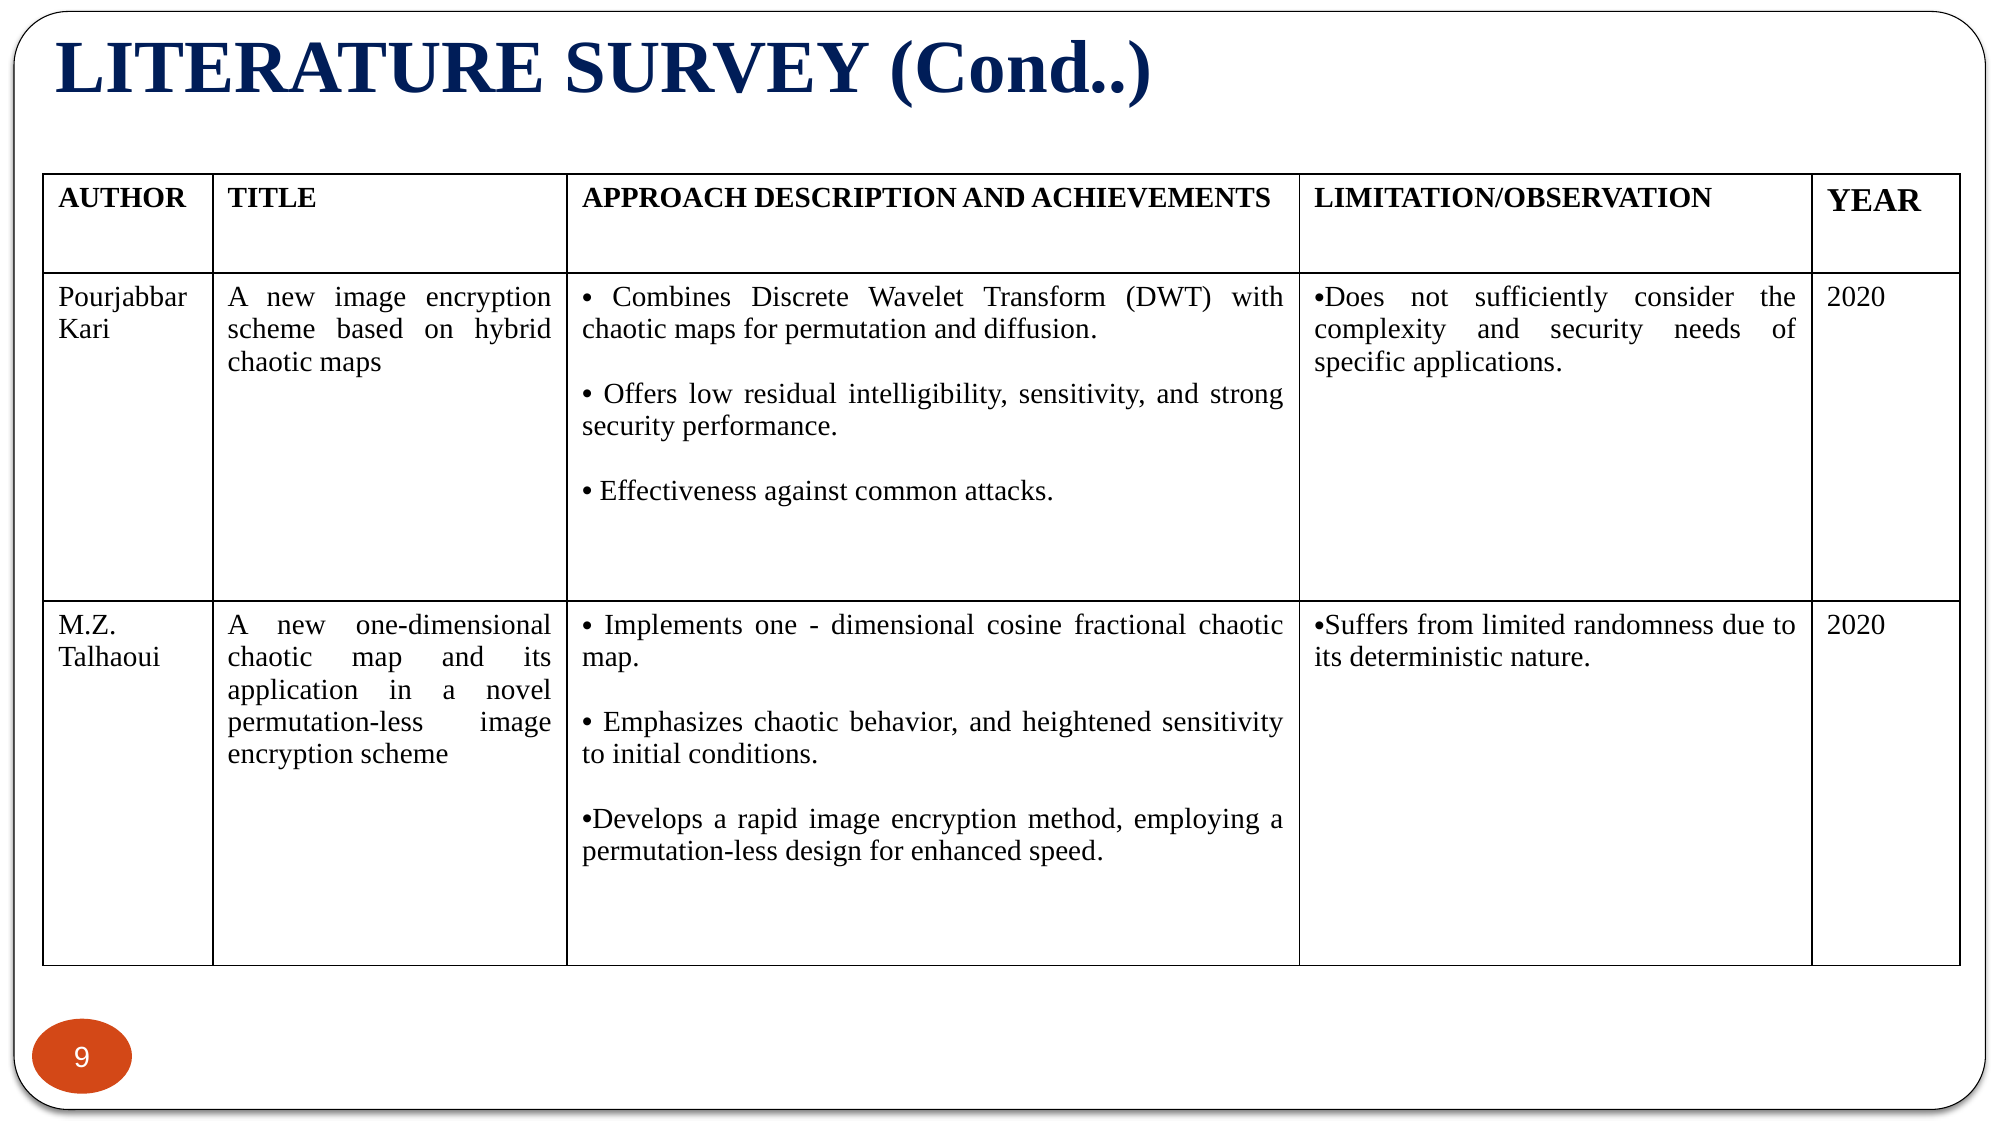

# LITERATURE SURVEY (Cond..)
| AUTHOR | TITLE | APPROACH DESCRIPTION AND ACHIEVEMENTS | LIMITATION/OBSERVATION | YEAR |
| --- | --- | --- | --- | --- |
| Pourjabbar Kari | A new image encryption scheme based on hybrid chaotic maps | Combines Discrete Wavelet Transform (DWT) with chaotic maps for permutation and diffusion. Offers low residual intelligibility, sensitivity, and strong security performance. Effectiveness against common attacks. | Does not sufficiently consider the complexity and security needs of specific applications. | 2020 |
| M.Z. Talhaoui | A new one-dimensional chaotic map and its application in a novel permutation-less image encryption scheme | Implements one - dimensional cosine fractional chaotic map. Emphasizes chaotic behavior, and heightened sensitivity to initial conditions. Develops a rapid image encryption method, employing a permutation-less design for enhanced speed. | Suffers from limited randomness due to its deterministic nature. | 2020 |
9